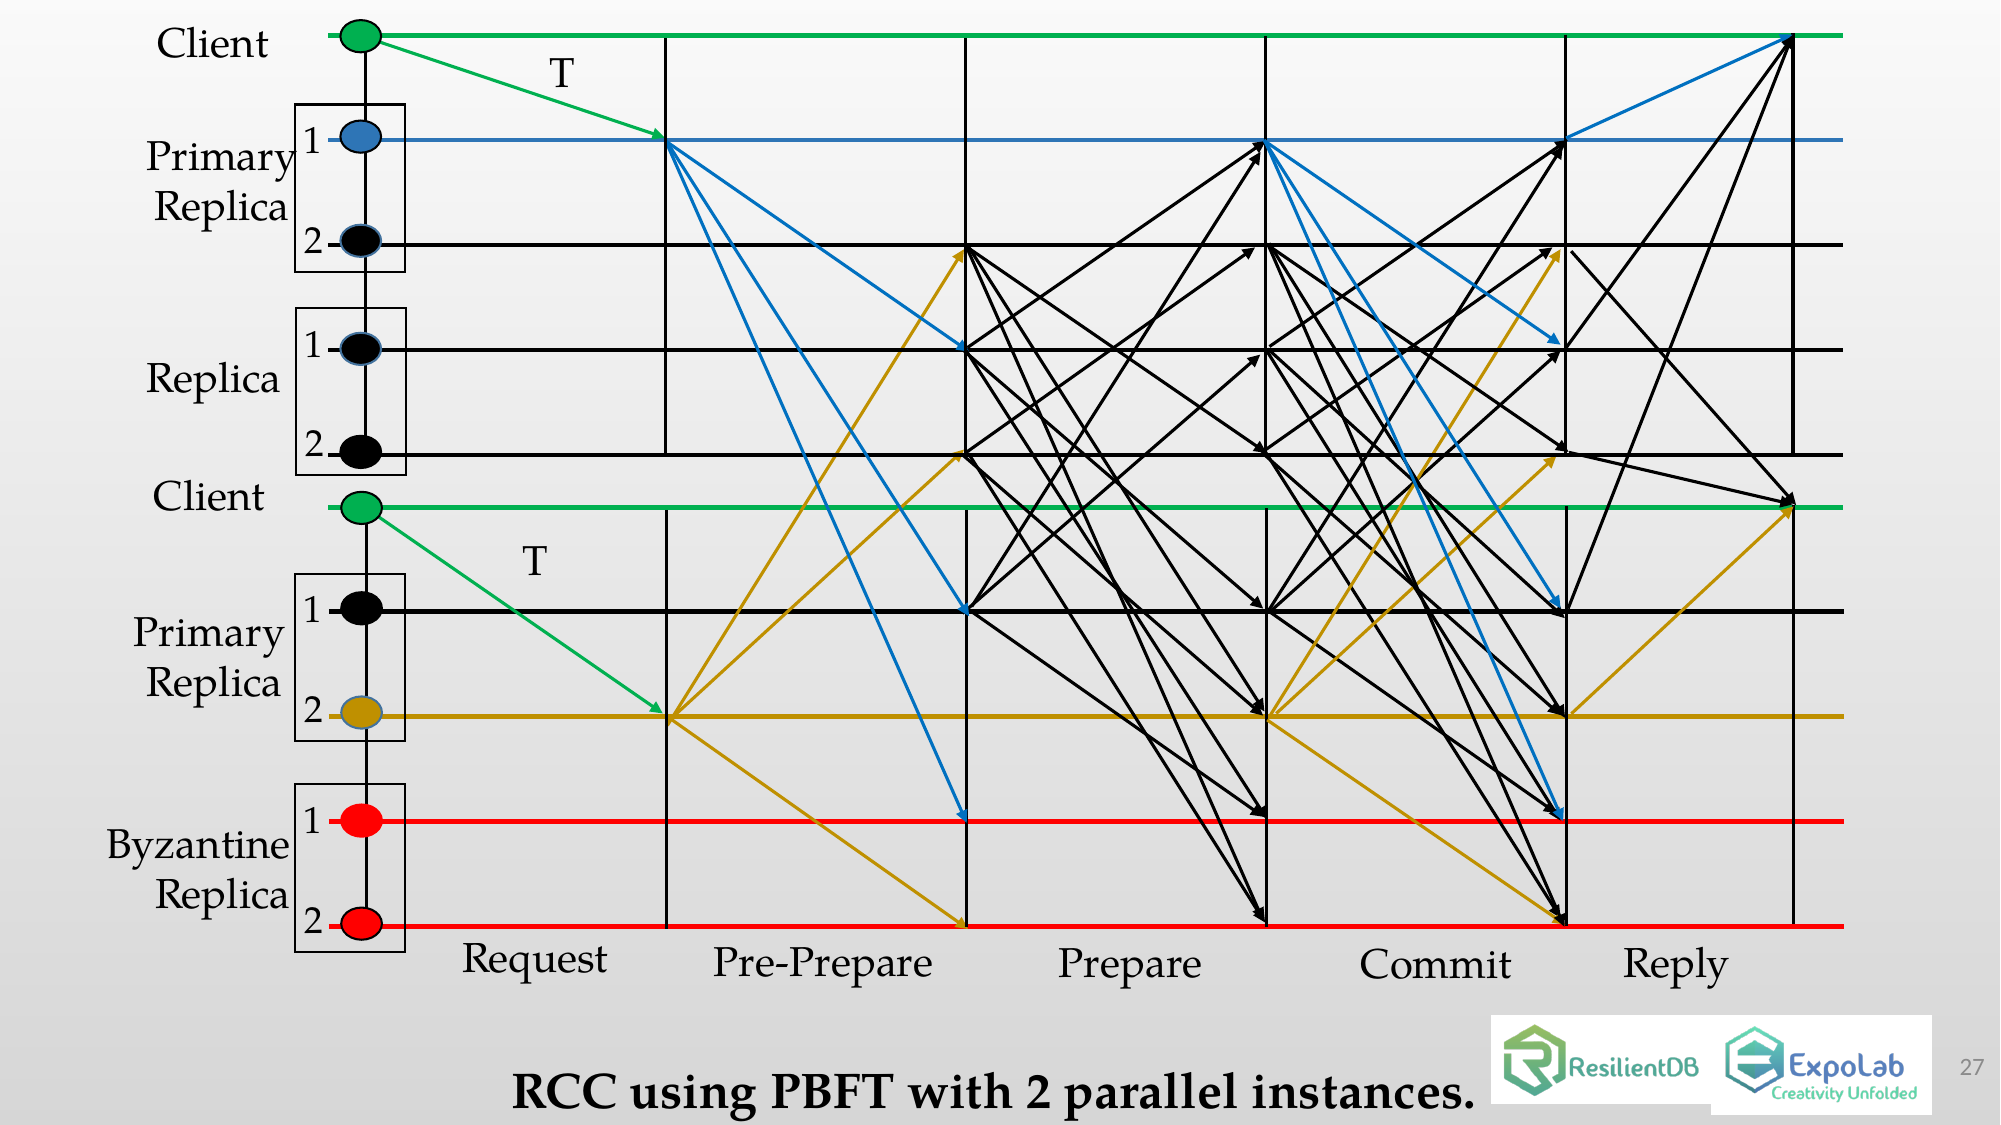

Client

T

1

Primary
Replica
2

1

Replica
2

Client

T

1

Primary
Replica
2

1

Byzantine
 Replica
2

Request
Pre-Prepare
Prepare
Reply
Commit
27
RCC using PBFT with 2 parallel instances.